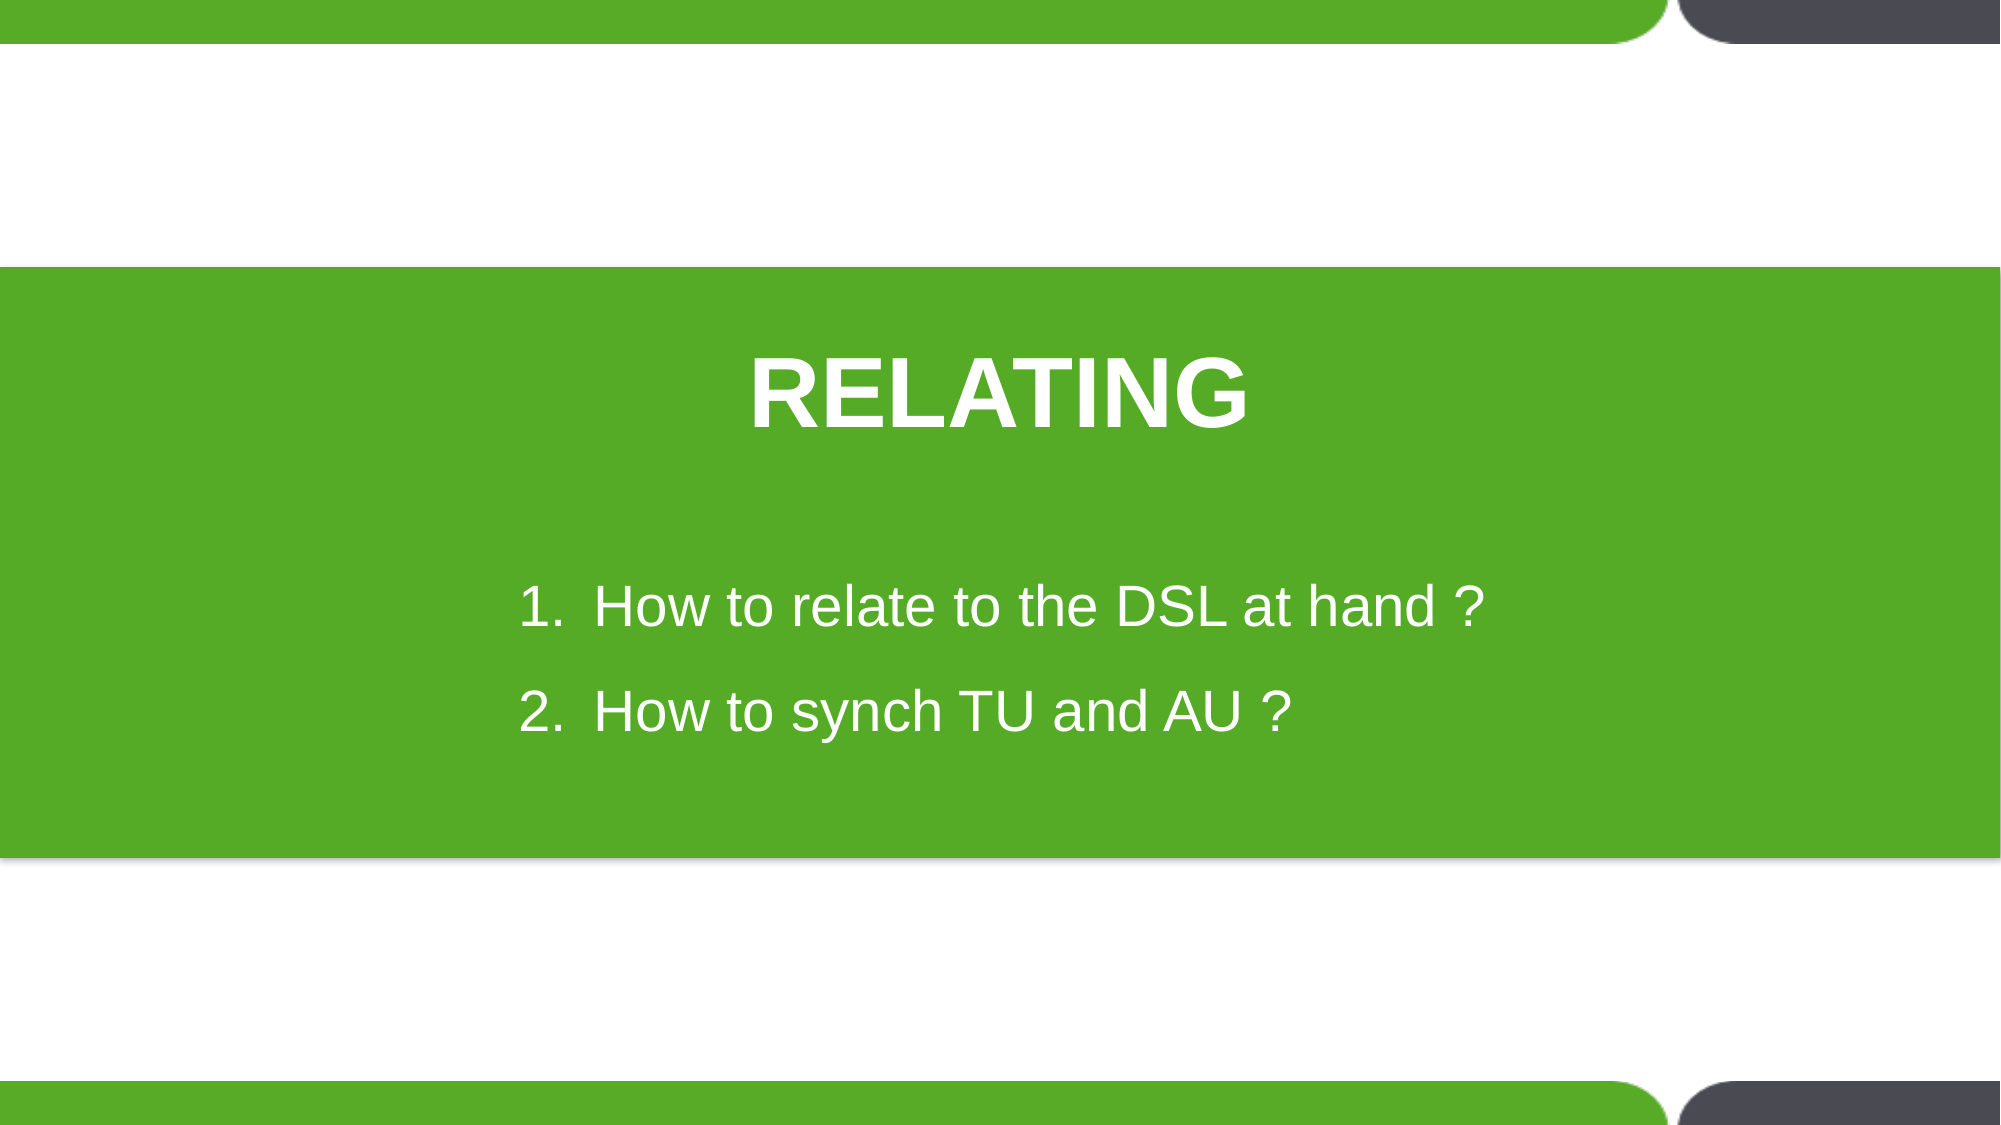

Relating
How to relate to the DSL at hand ?
How to synch TU and AU ?